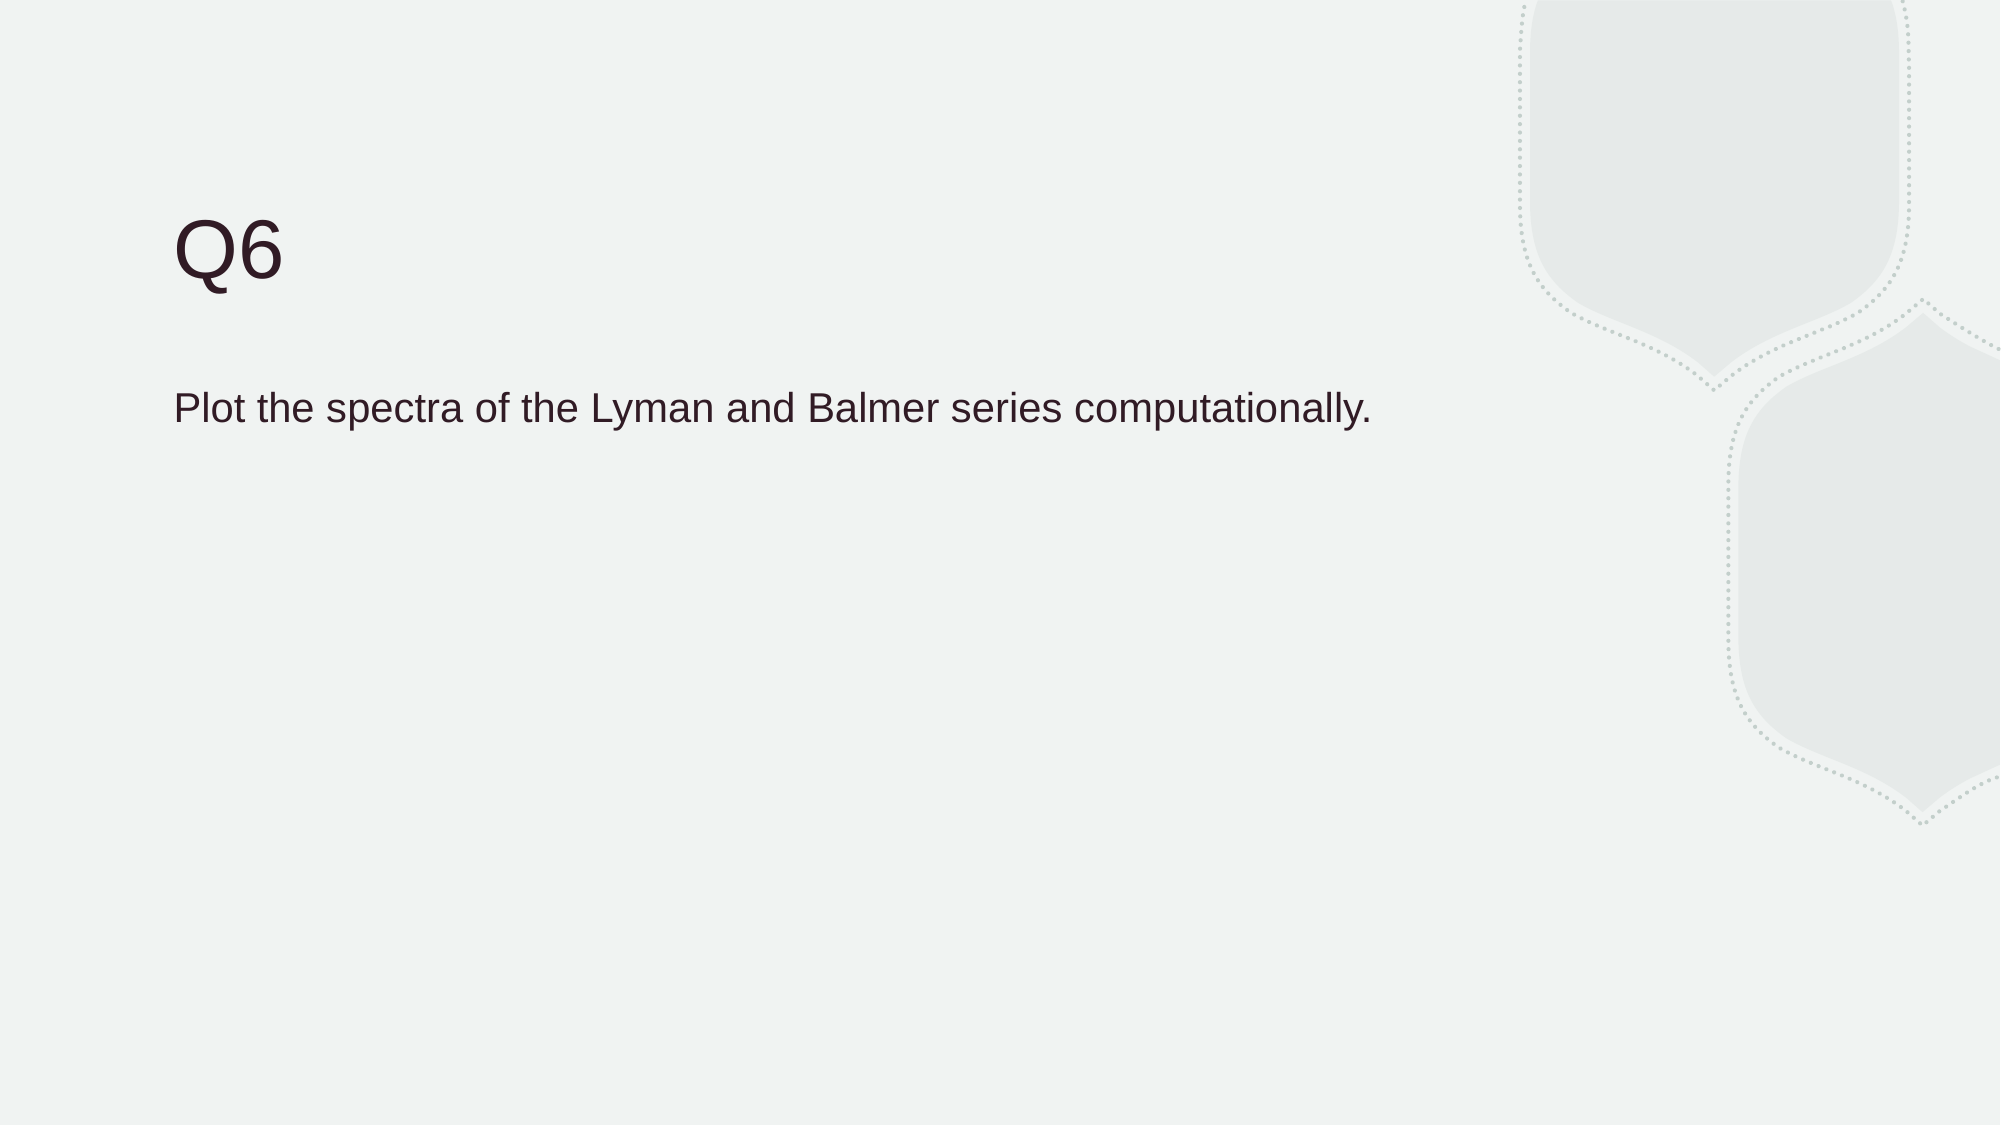

# Q6
Plot the spectra of the Lyman and Balmer series computationally.